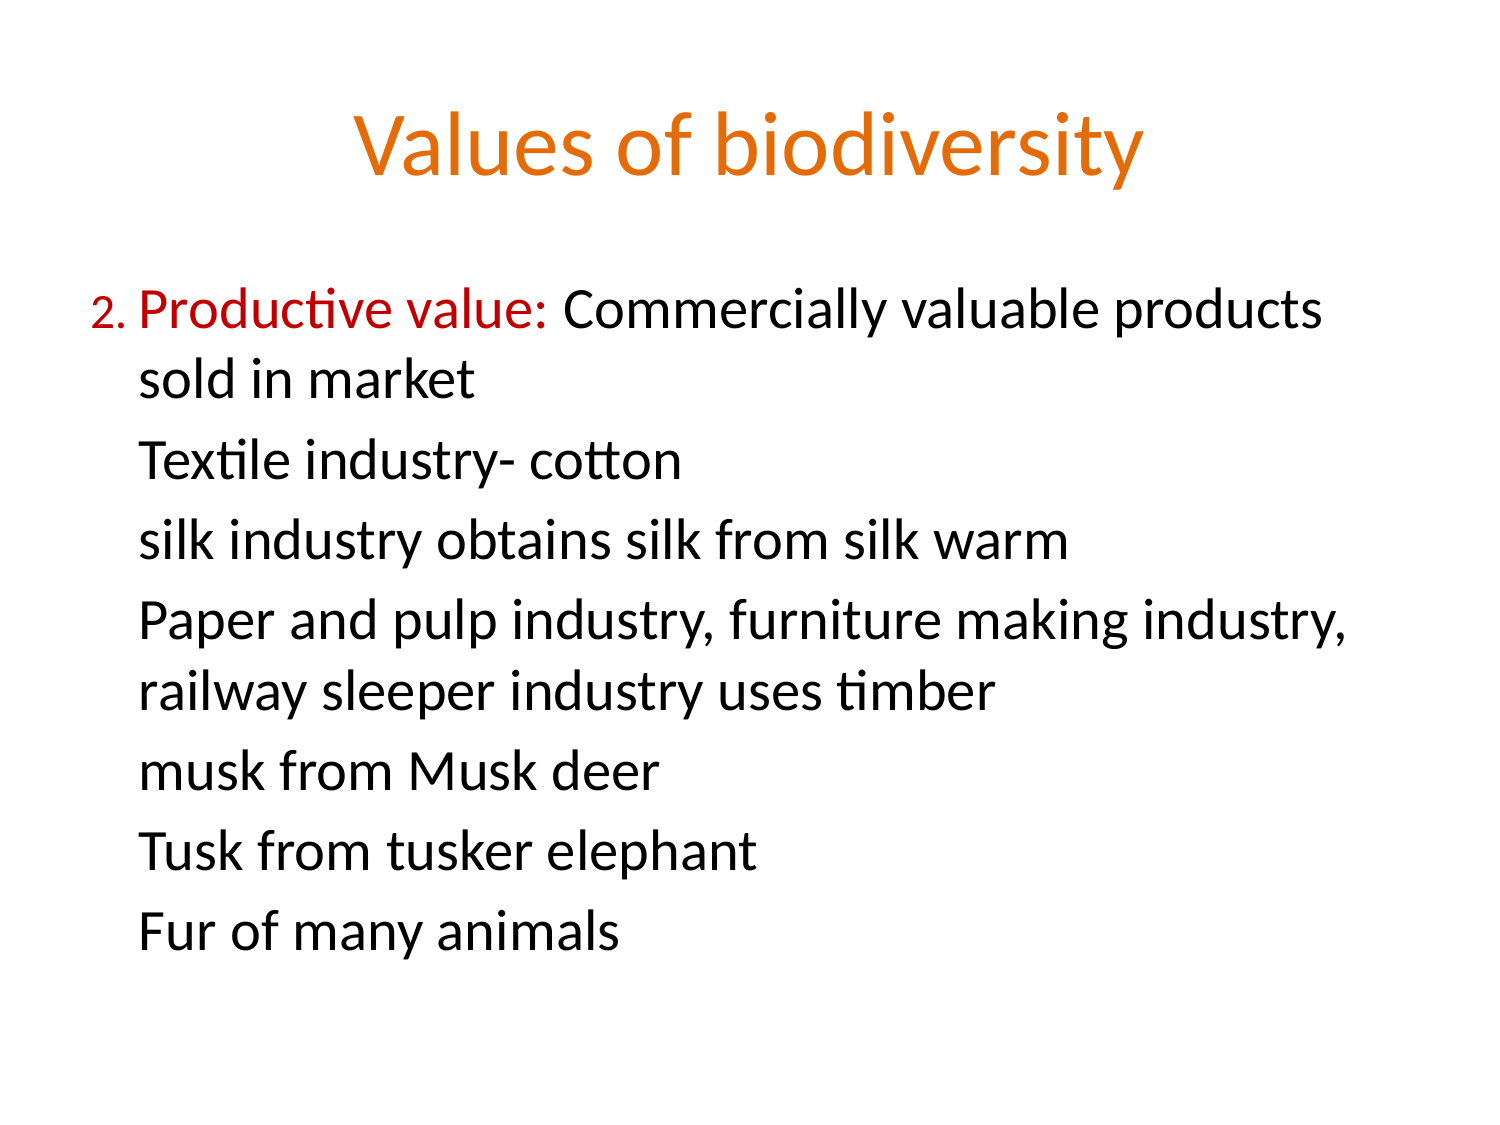

# Values of biodiversity
2. Productive value: Commercially valuable products sold in market
	Textile industry- cotton
	silk industry obtains silk from silk warm
	Paper and pulp industry, furniture making industry, railway sleeper industry uses timber
	musk from Musk deer
	Tusk from tusker elephant
	Fur of many animals